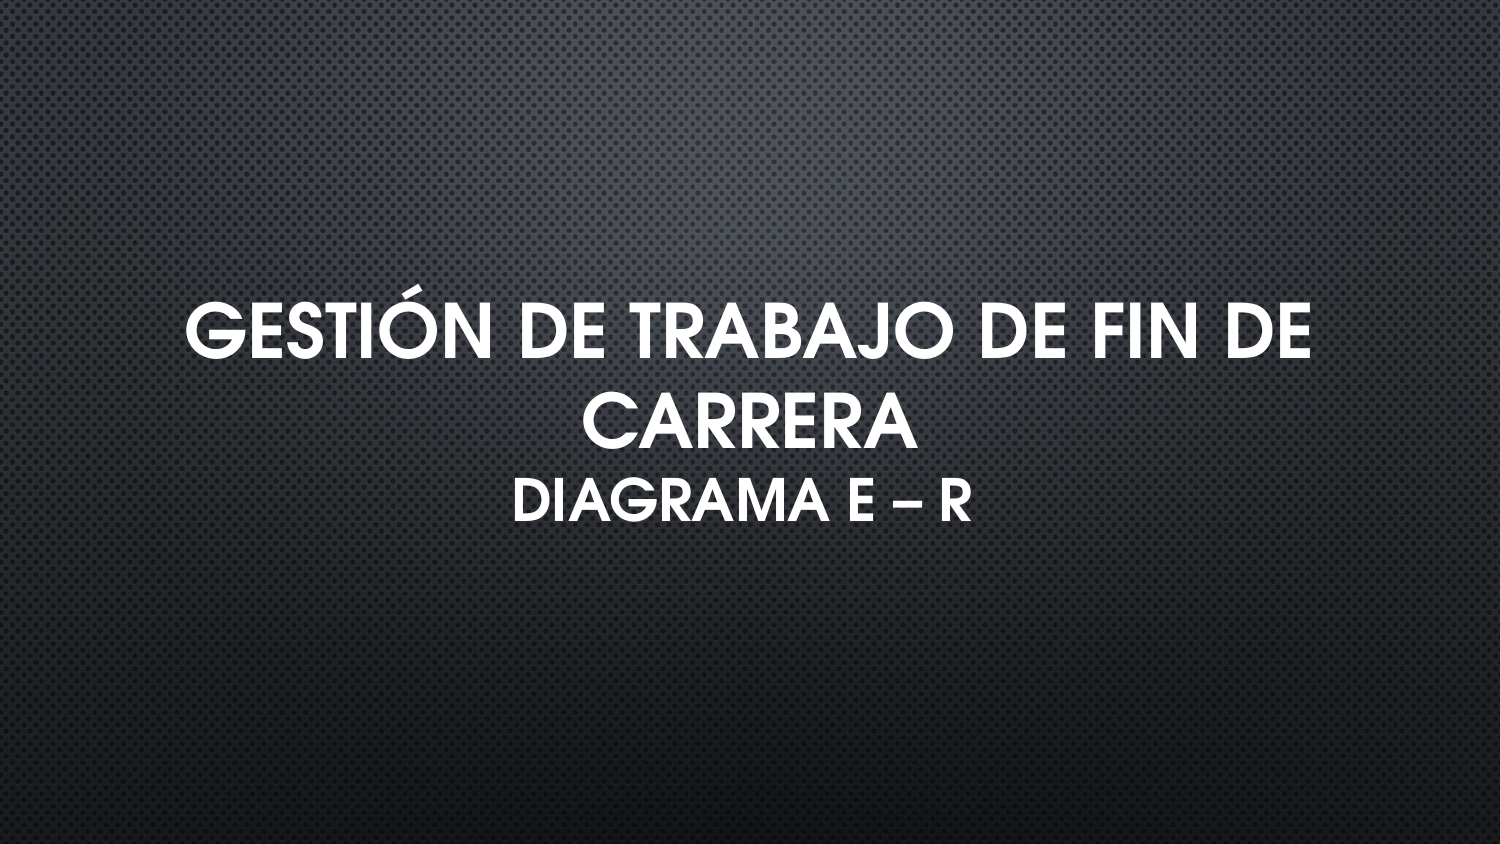

# GESTIÓN DE TRABAJO DE FIN DE CARRERA Diagrama E – R